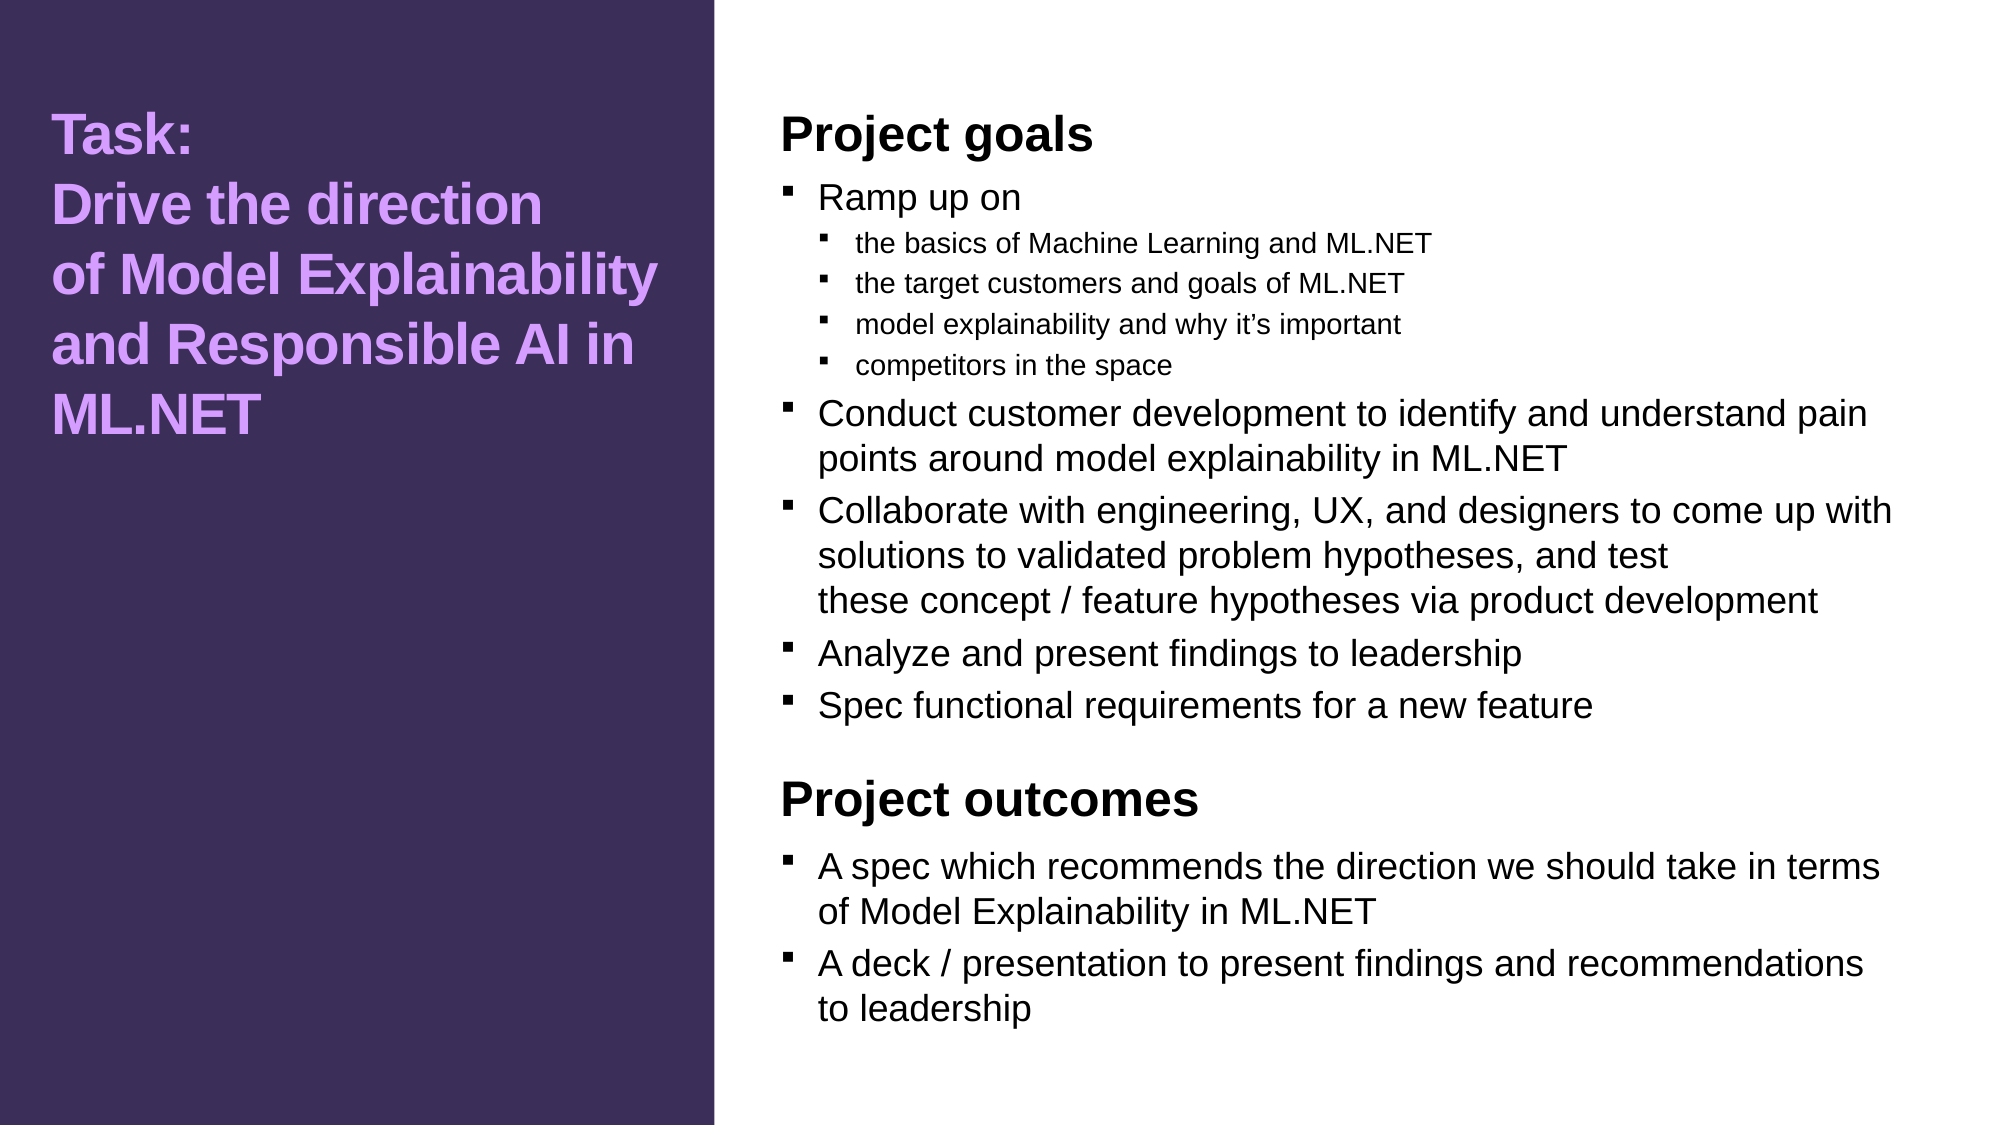

Project goals
Task:
Drive the direction
of Model Explainability and Responsible AI in ML.NET
Ramp up on
the basics of Machine Learning and ML.NET
the target customers and goals of ML.NET
model explainability and why it’s important
competitors in the space
Conduct customer development to identify and understand pain points around model explainability in ML.NET
Collaborate with engineering, UX, and designers to come up with solutions to validated problem hypotheses, and test these concept / feature hypotheses via product development
Analyze and present findings to leadership
Spec functional requirements for a new feature
Project outcomes
A spec which recommends the direction we should take in terms of Model Explainability in ML.NET
A deck / presentation to present findings and recommendations to leadership